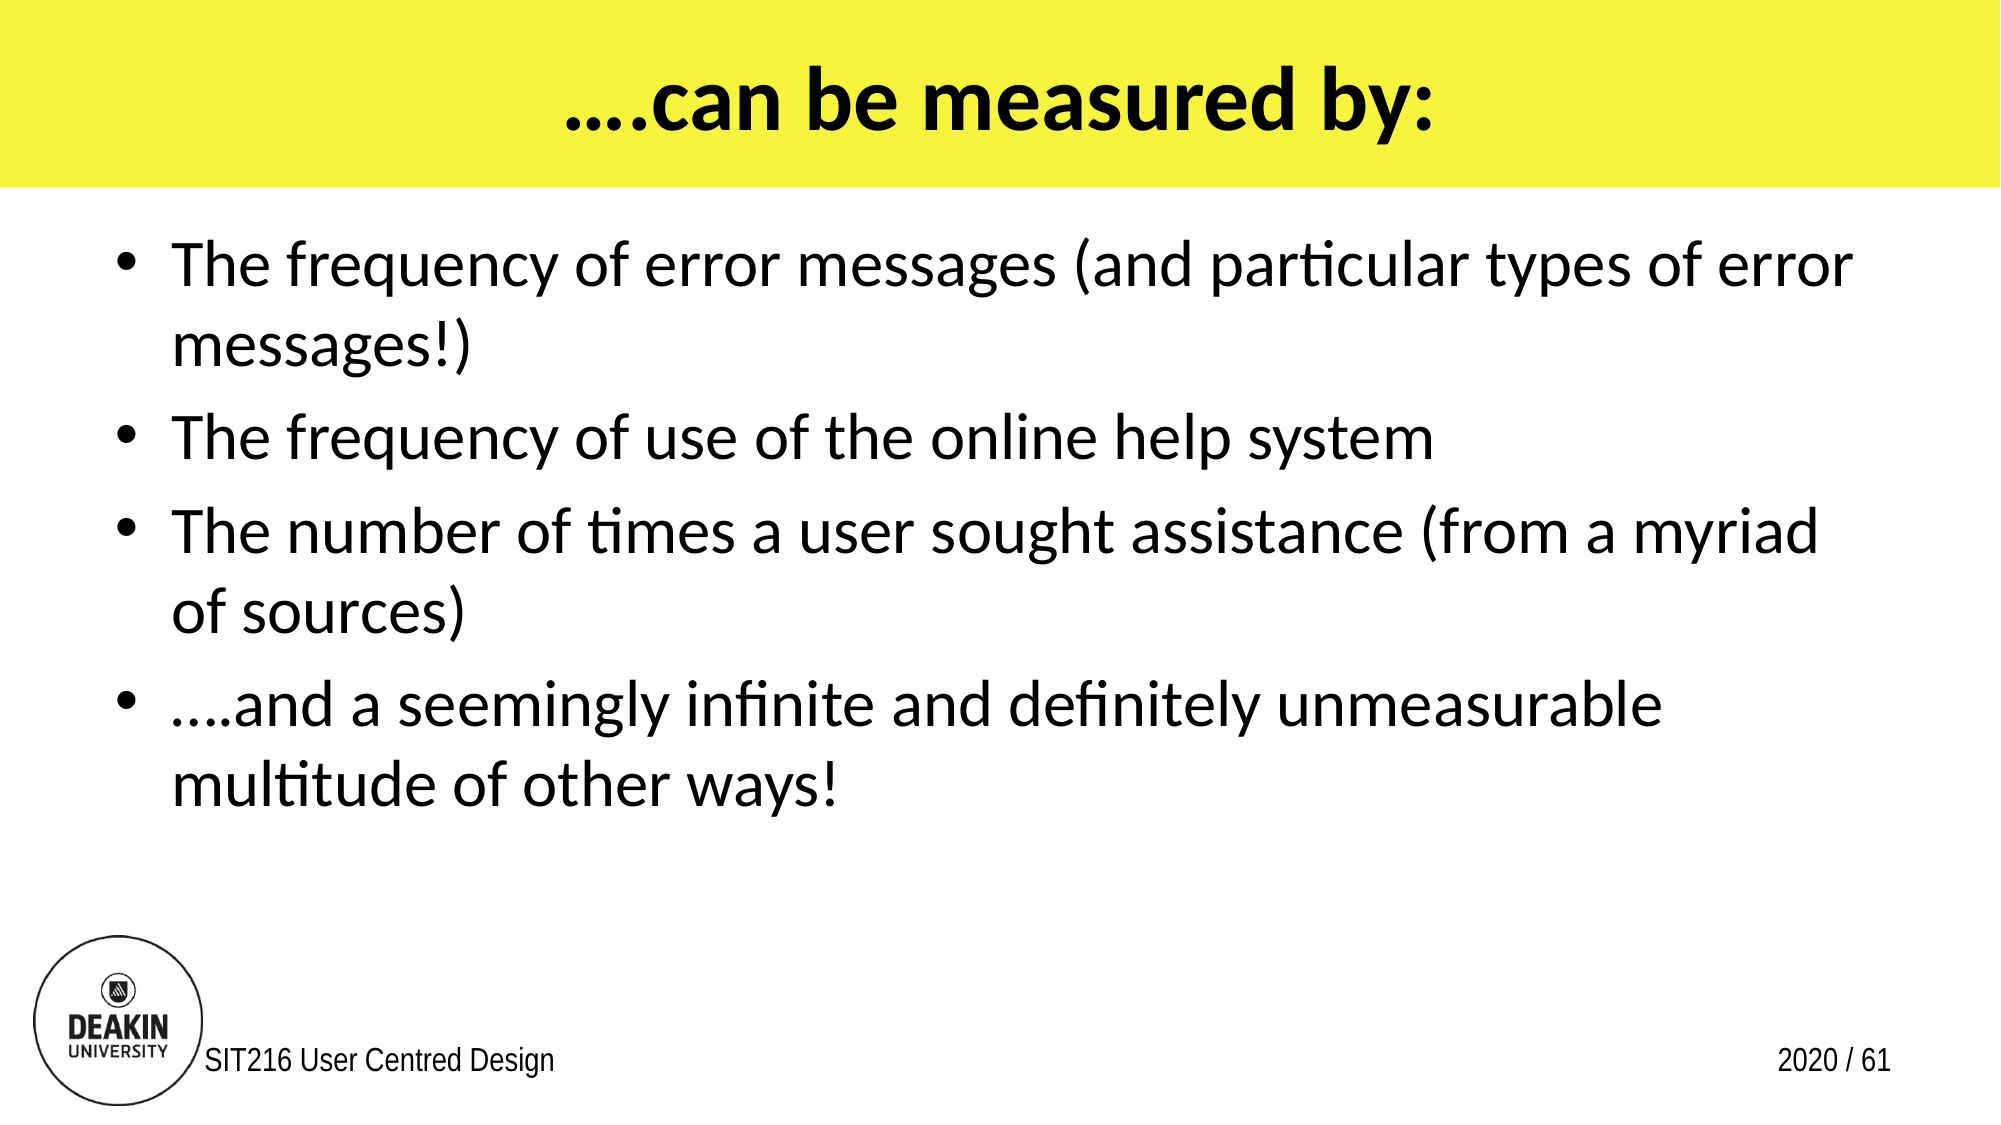

# ….can be measured by:
The frequency of error messages (and particular types of error messages!)
The frequency of use of the online help system
The number of times a user sought assistance (from a myriad of sources)
….and a seemingly infinite and definitely unmeasurable multitude of other ways!